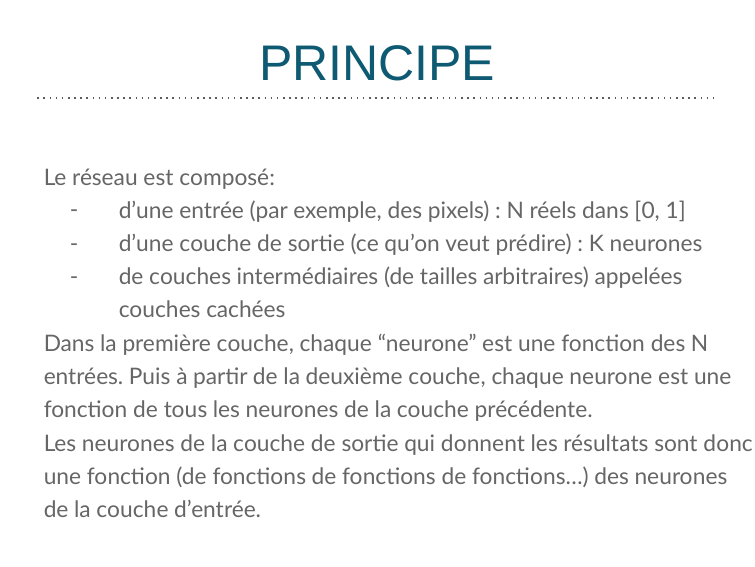

# PRINCIPE
Le réseau est composé:
d’une entrée (par exemple, des pixels) : N réels dans [0, 1]
d’une couche de sortie (ce qu’on veut prédire) : K neurones
de couches intermédiaires (de tailles arbitraires) appelées couches cachées
Dans la première couche, chaque “neurone” est une fonction des N entrées. Puis à partir de la deuxième couche, chaque neurone est une fonction de tous les neurones de la couche précédente.
Les neurones de la couche de sortie qui donnent les résultats sont donc une fonction (de fonctions de fonctions de fonctions…) des neurones de la couche d’entrée.